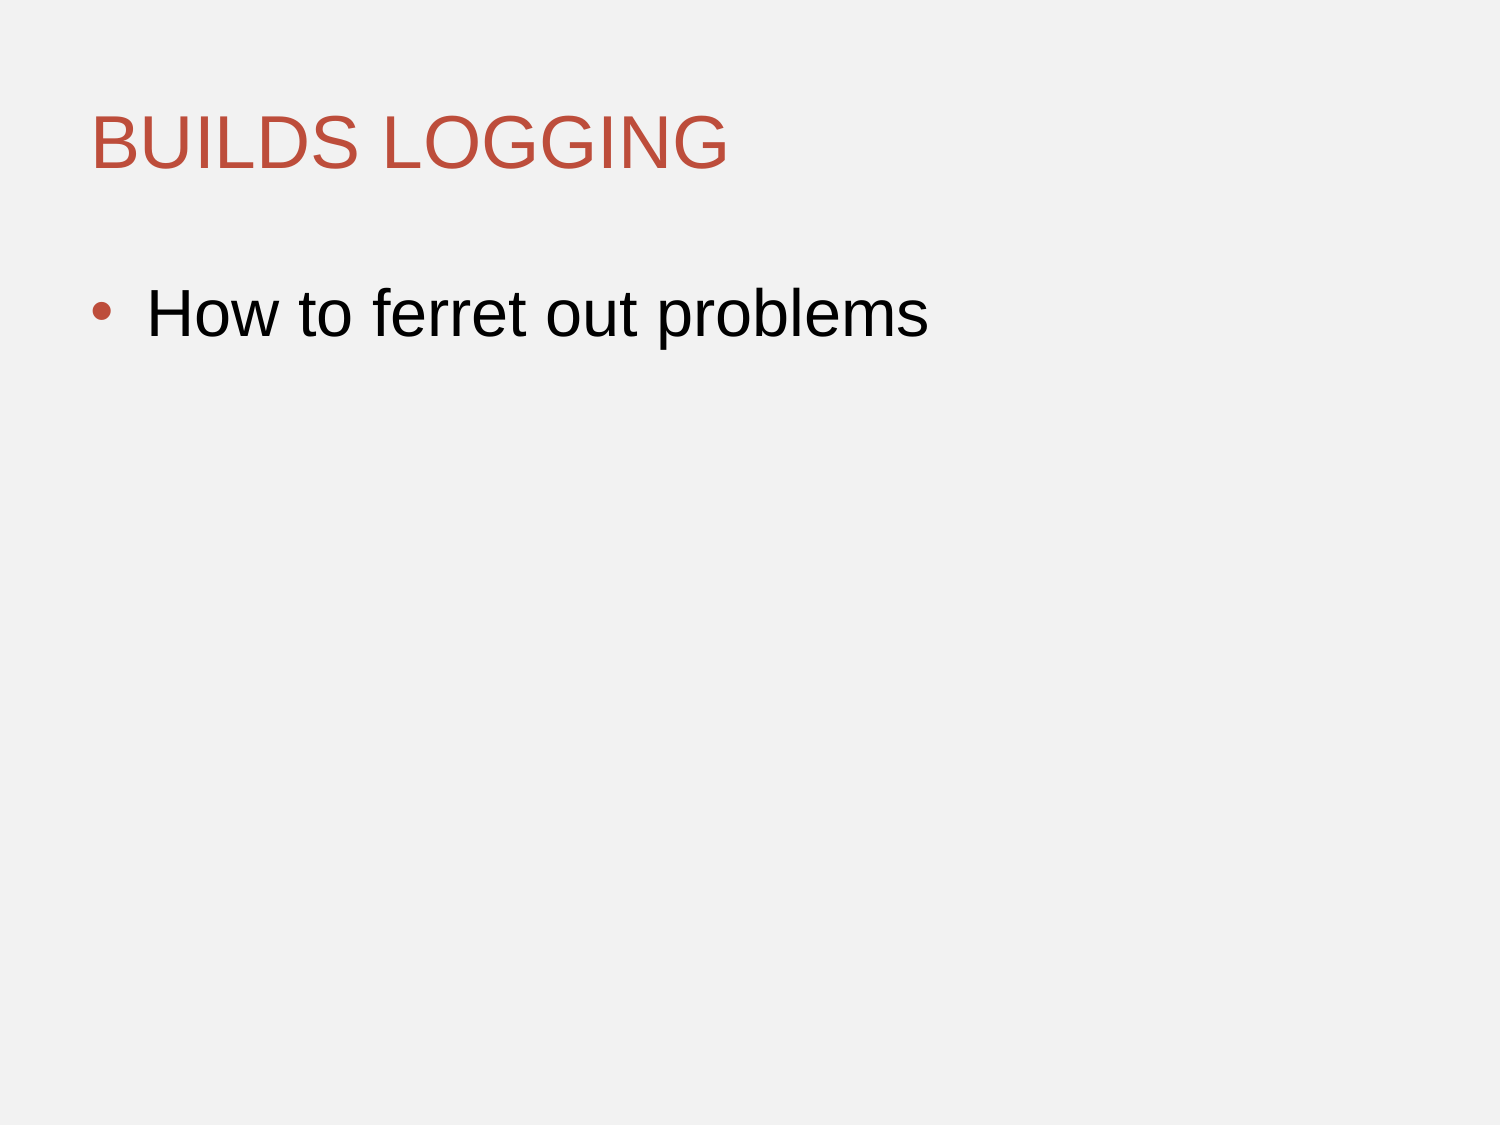

# Builds logging
How to ferret out problems